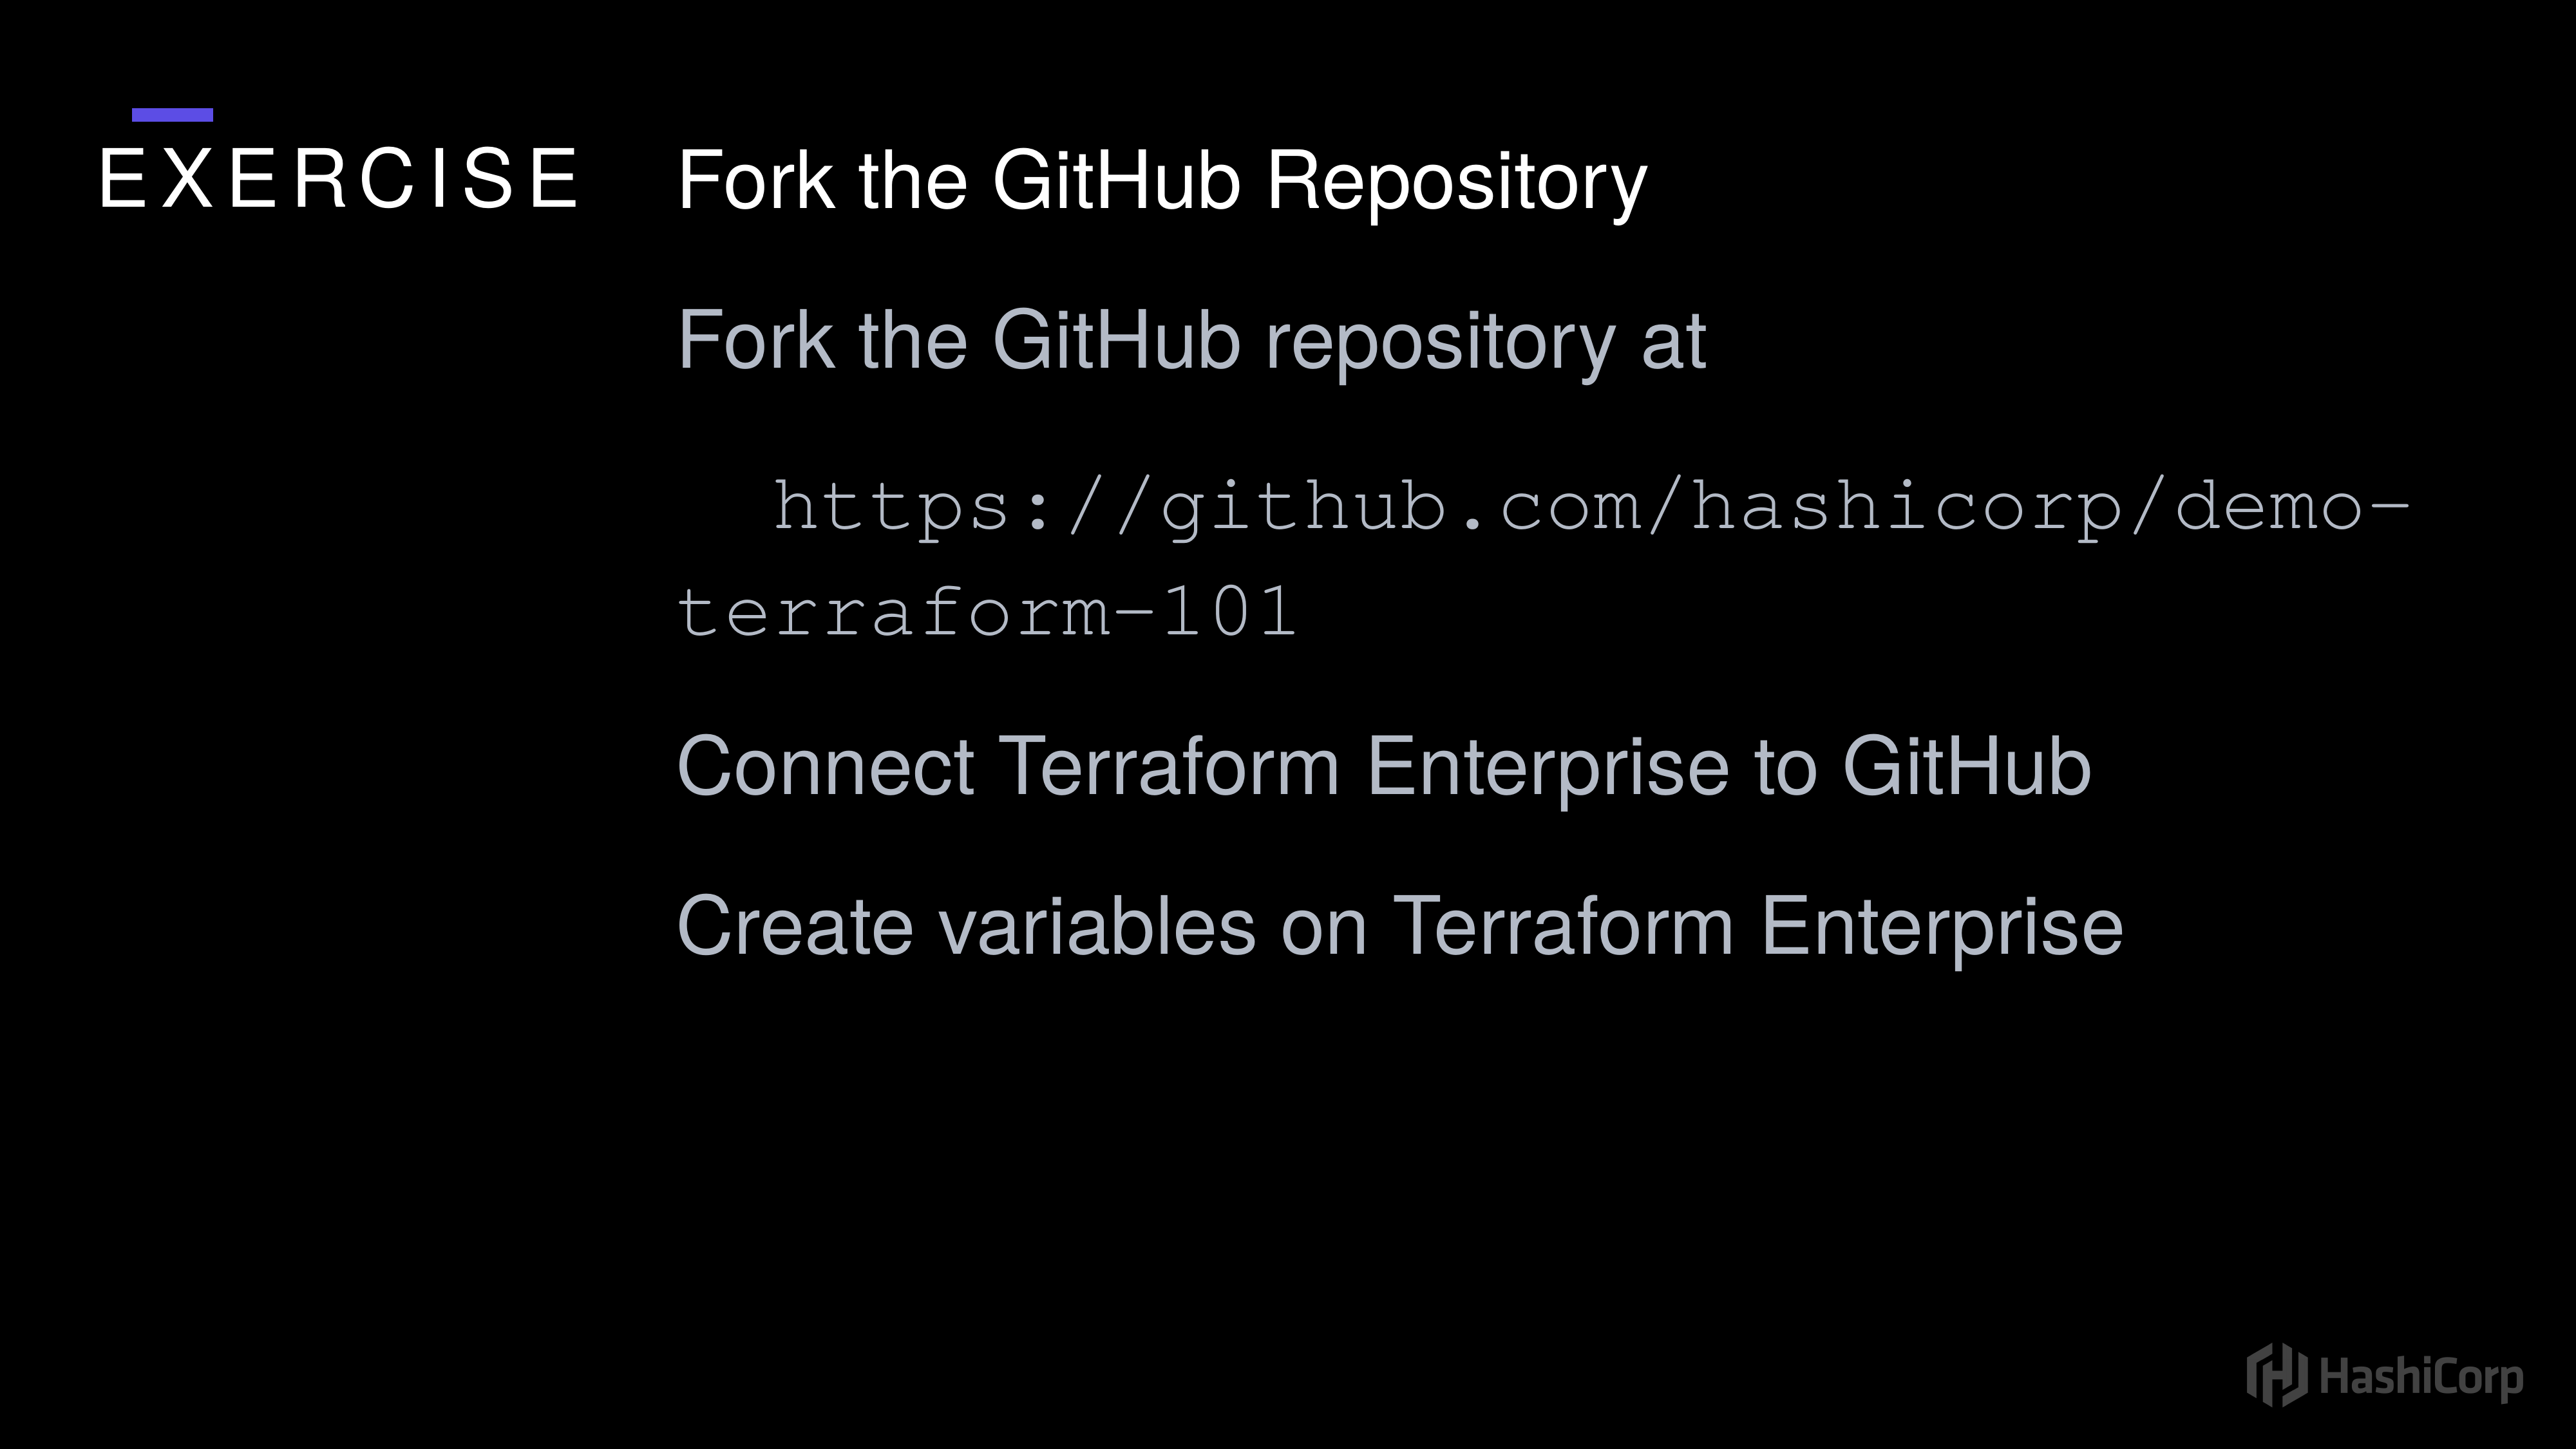

Fork the GitHub Repository
Fork the GitHub repository at
https://github.com/hashicorp/demo-terraform-101
Connect Terraform Enterprise to GitHub
Create variables on Terraform Enterprise
283